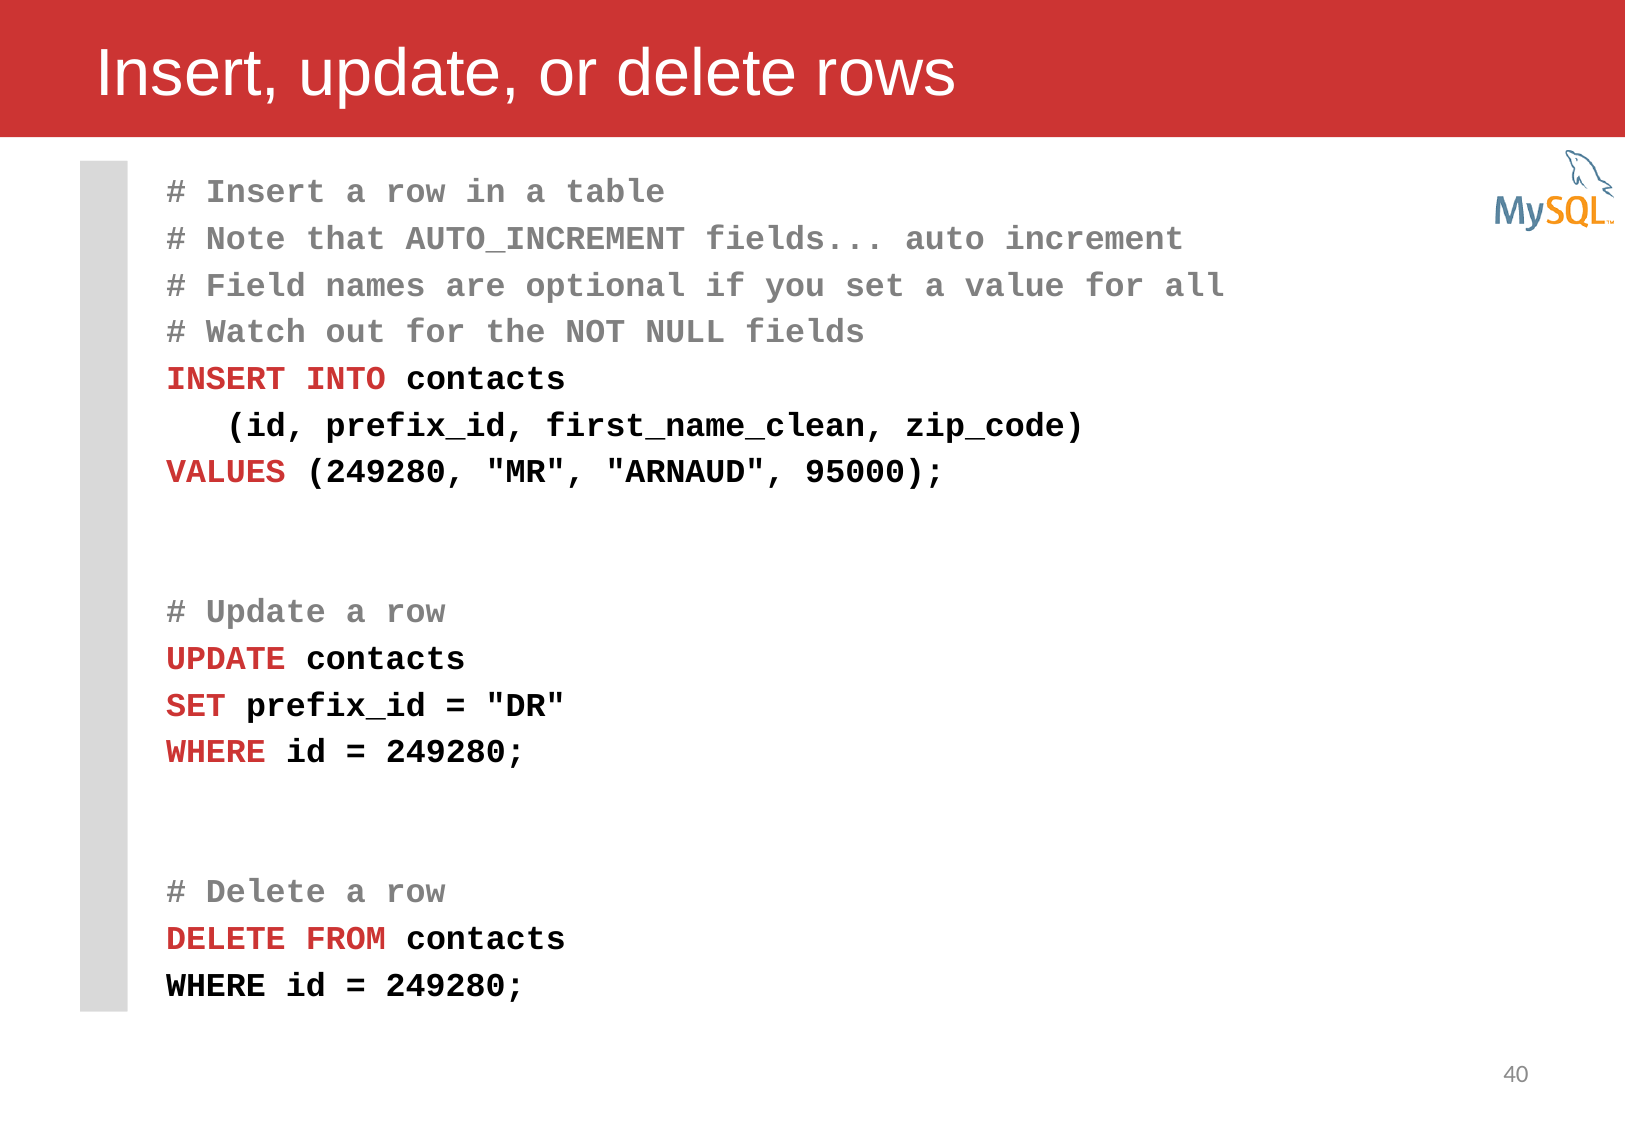

# Insert, update, or delete rows
# Insert a row in a table
# Note that AUTO_INCREMENT fields... auto increment
# Field names are optional if you set a value for all
# Watch out for the NOT NULL fields
INSERT INTO contacts
   (id, prefix_id, first_name_clean, zip_code)
VALUES (249280, "MR", "ARNAUD", 95000);

# Update a row
UPDATE contacts
SET prefix_id = "DR"
WHERE id = 249280;

# Delete a row
DELETE FROM contacts
WHERE id = 249280;
40